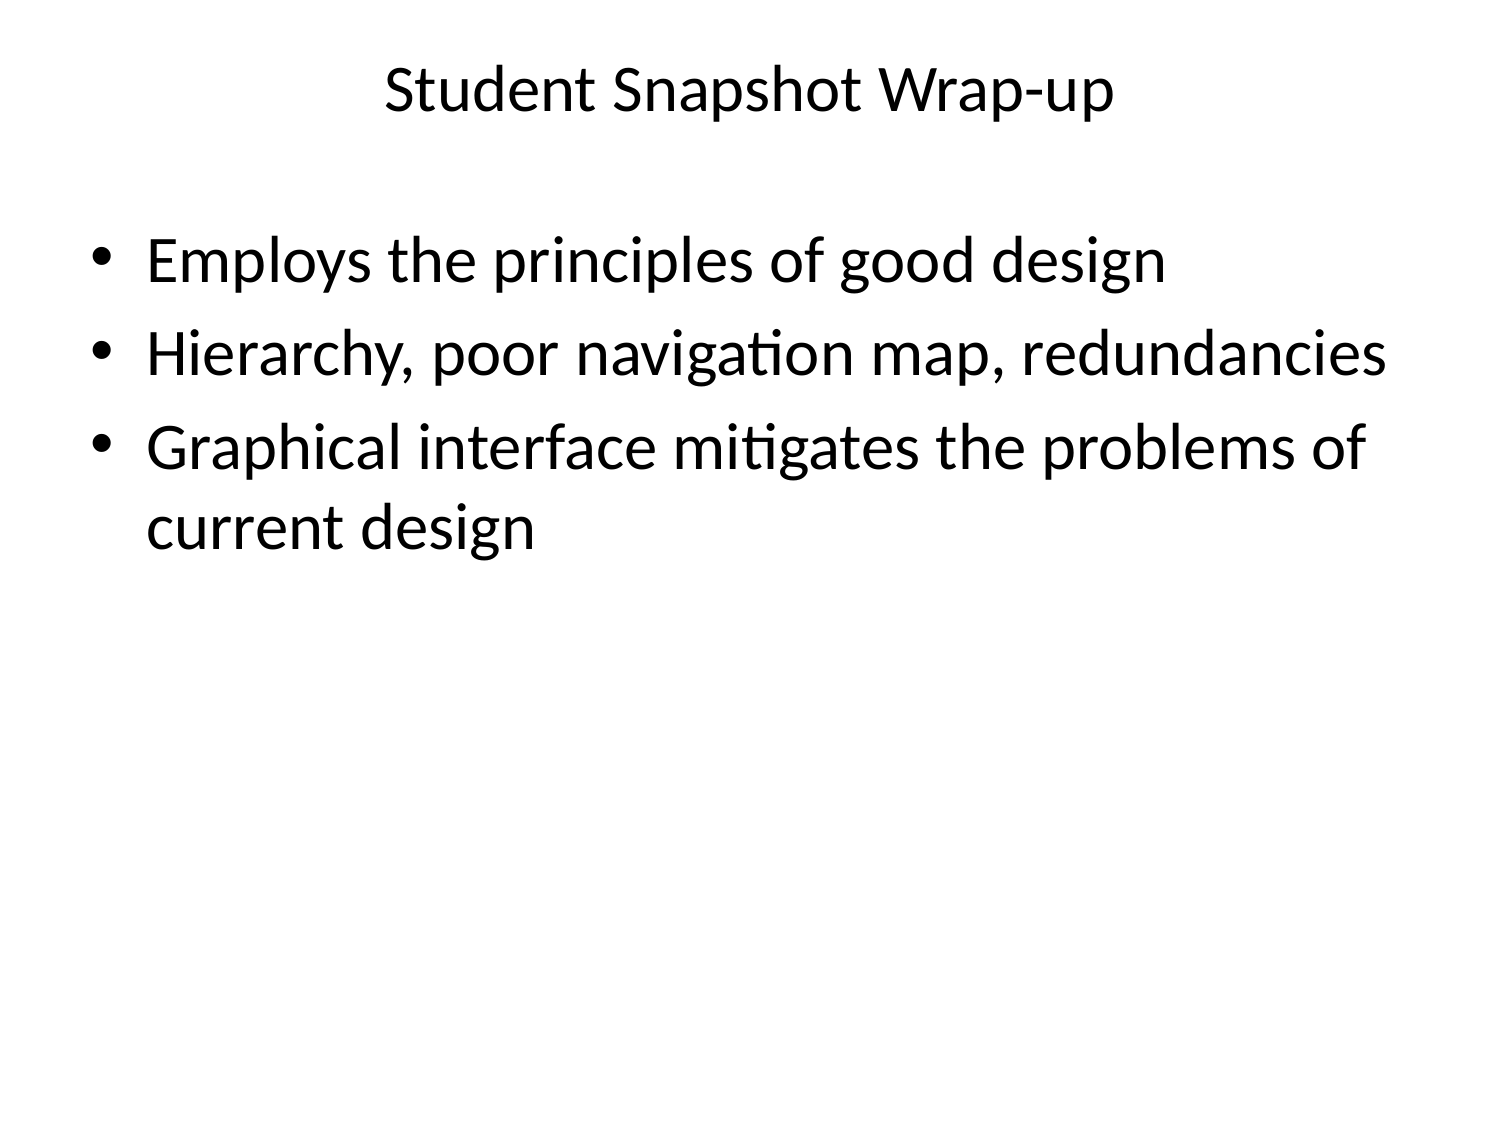

Student Snapshot Wrap-up

Employs the principles of good design
Hierarchy, poor navigation map, redundancies
Graphical interface mitigates the problems of current design